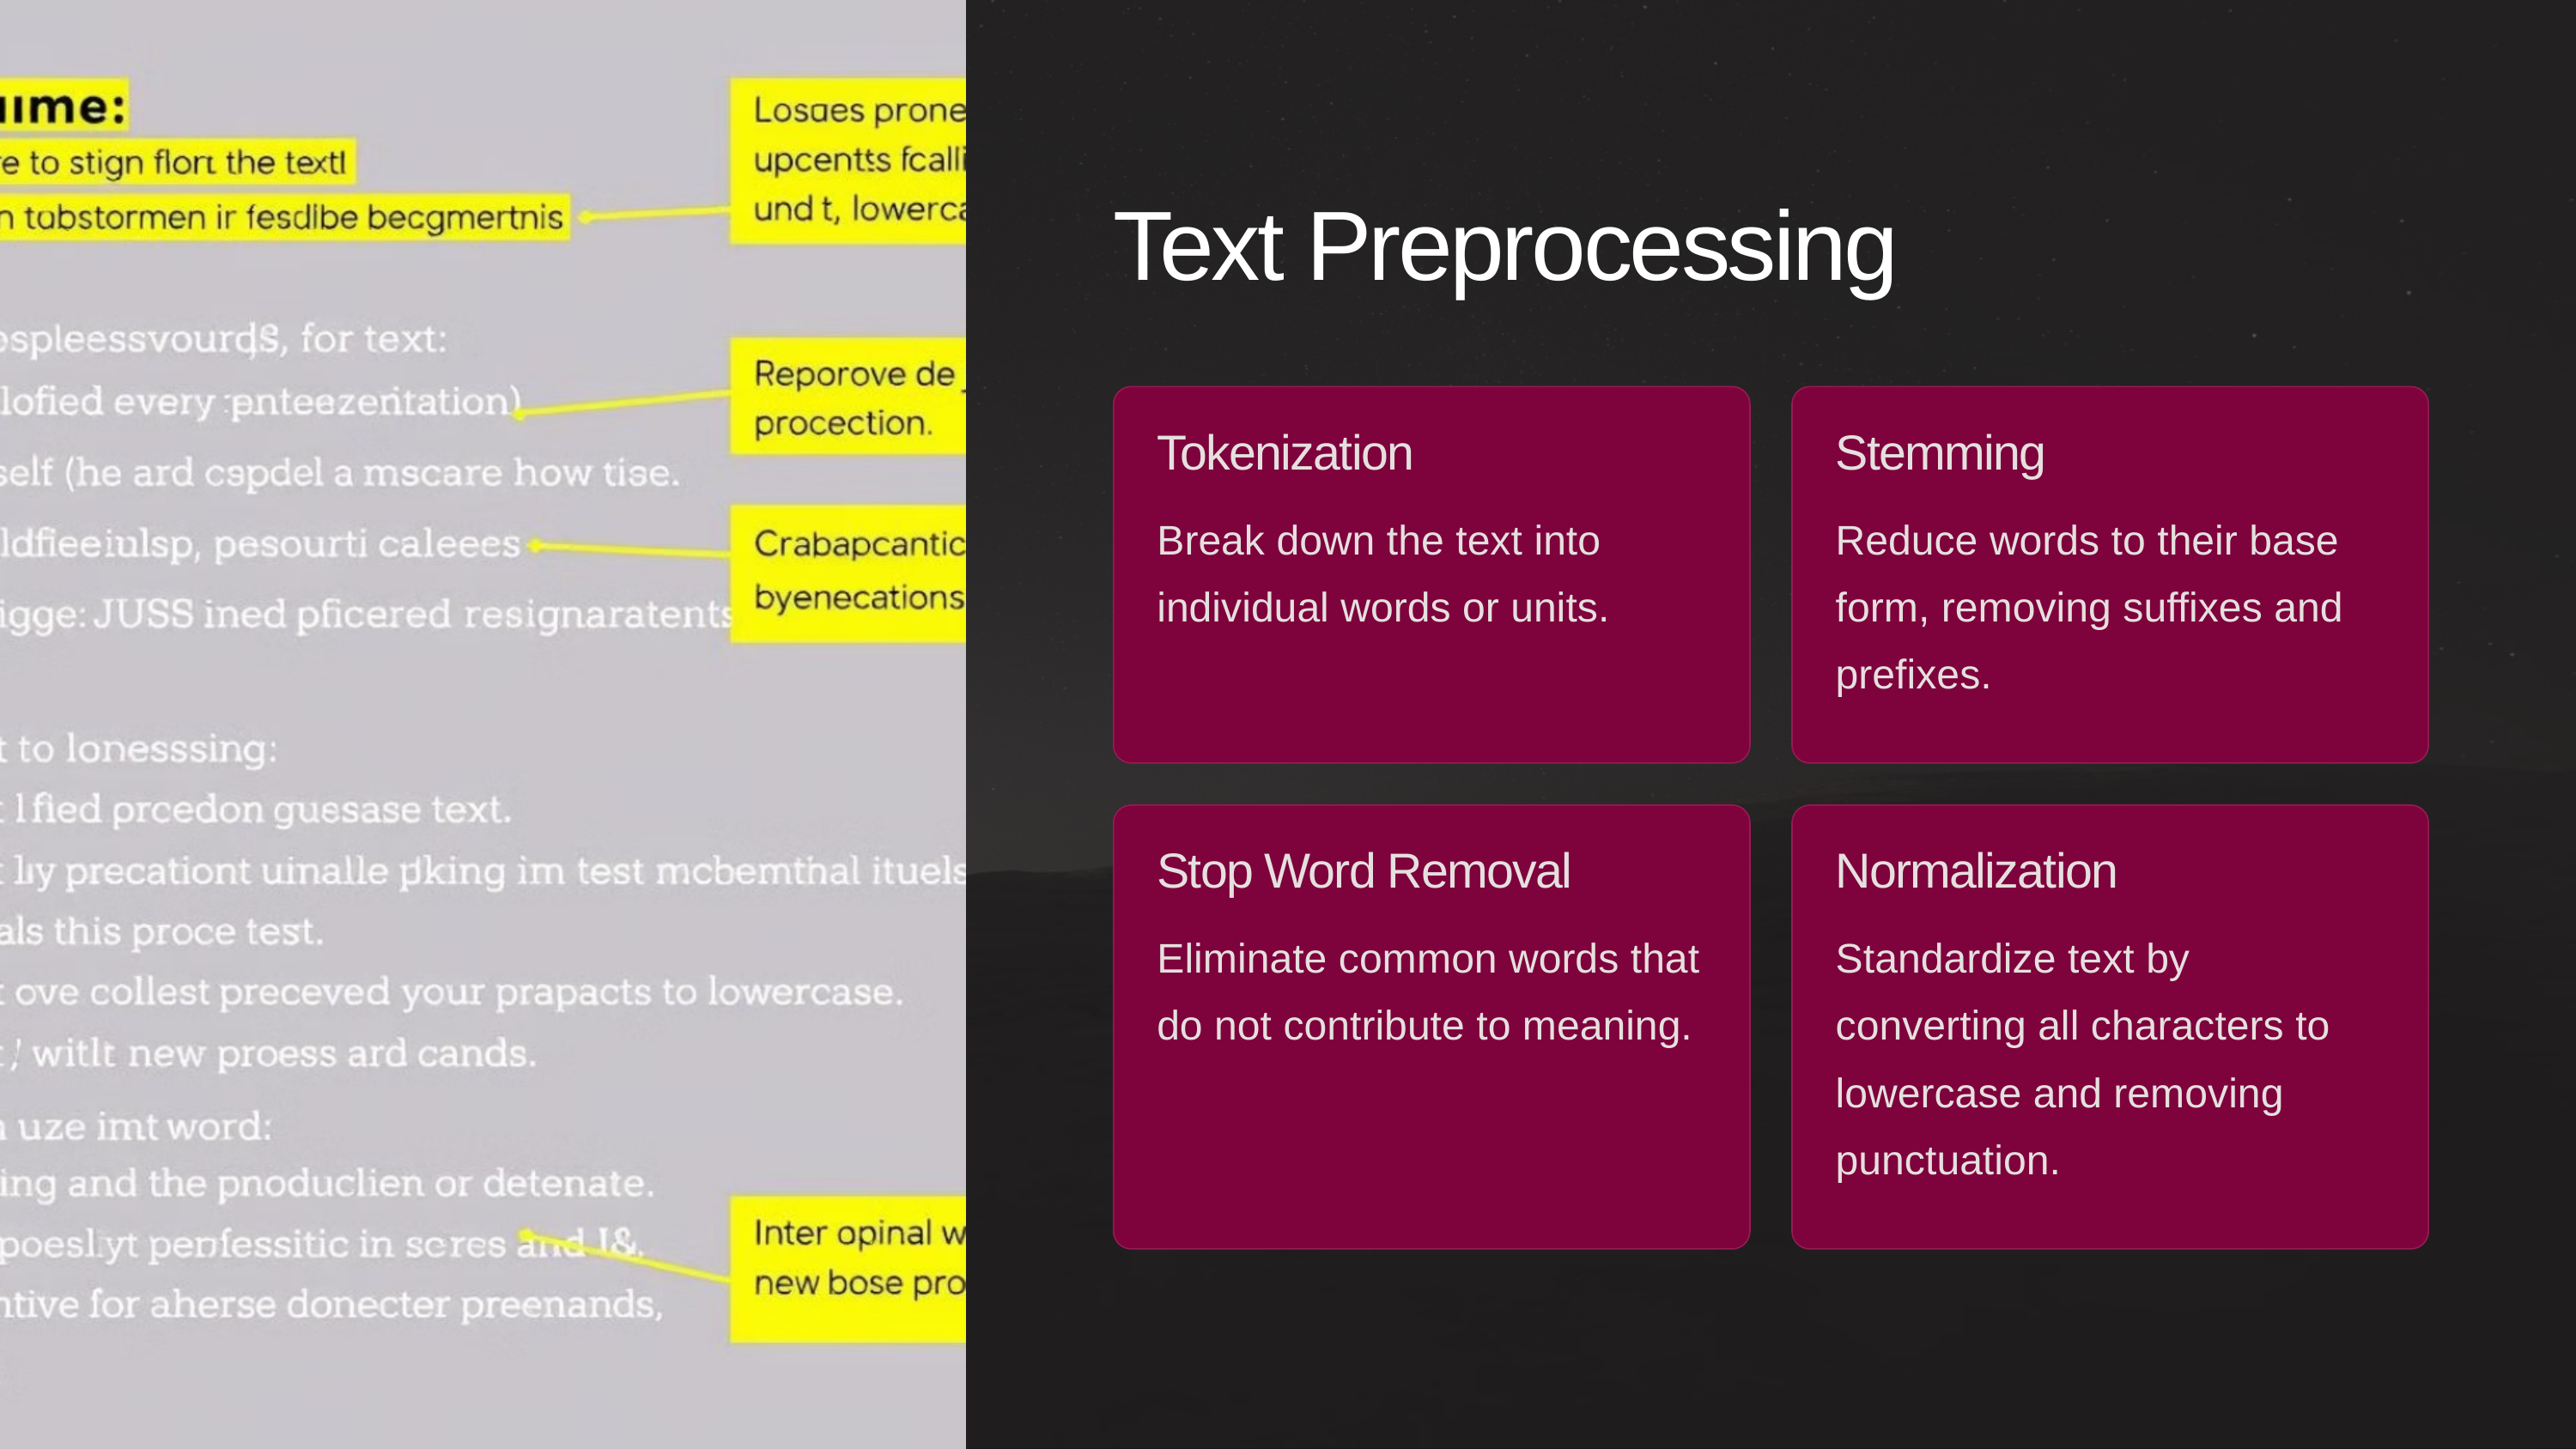

Text Preprocessing

Tokenization
Stemming
Break down the text into individual words or units.
Reduce words to their base form, removing suffixes and prefixes.

Stop Word Removal
Normalization
Eliminate common words that do not contribute to meaning.
Standardize text by converting all characters to lowercase and removing punctuation.